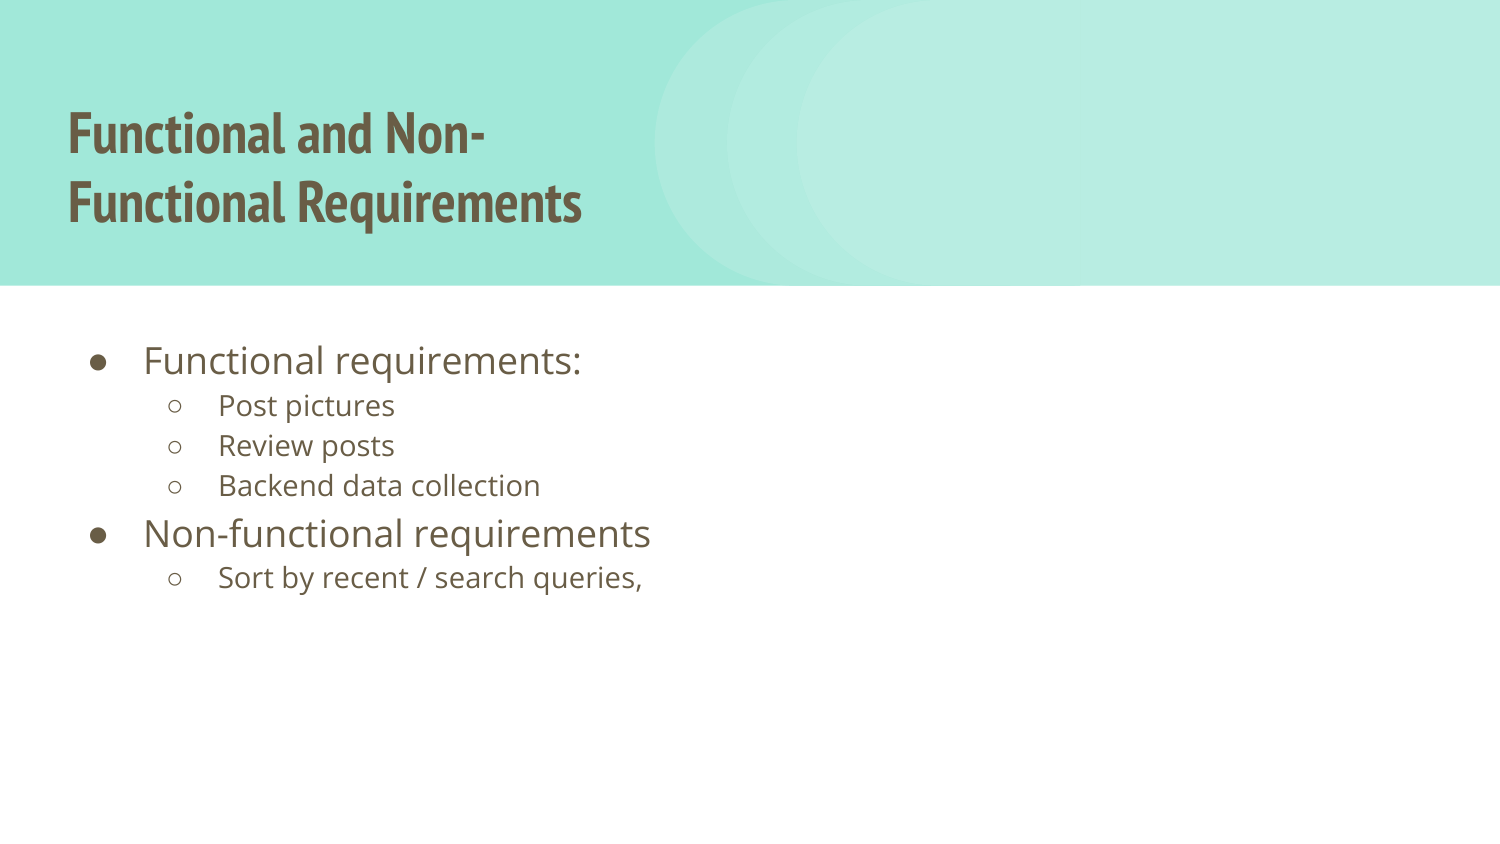

# Functional and Non-Functional Requirements
Functional requirements:
Post pictures
Review posts
Backend data collection
Non-functional requirements
Sort by recent / search queries,